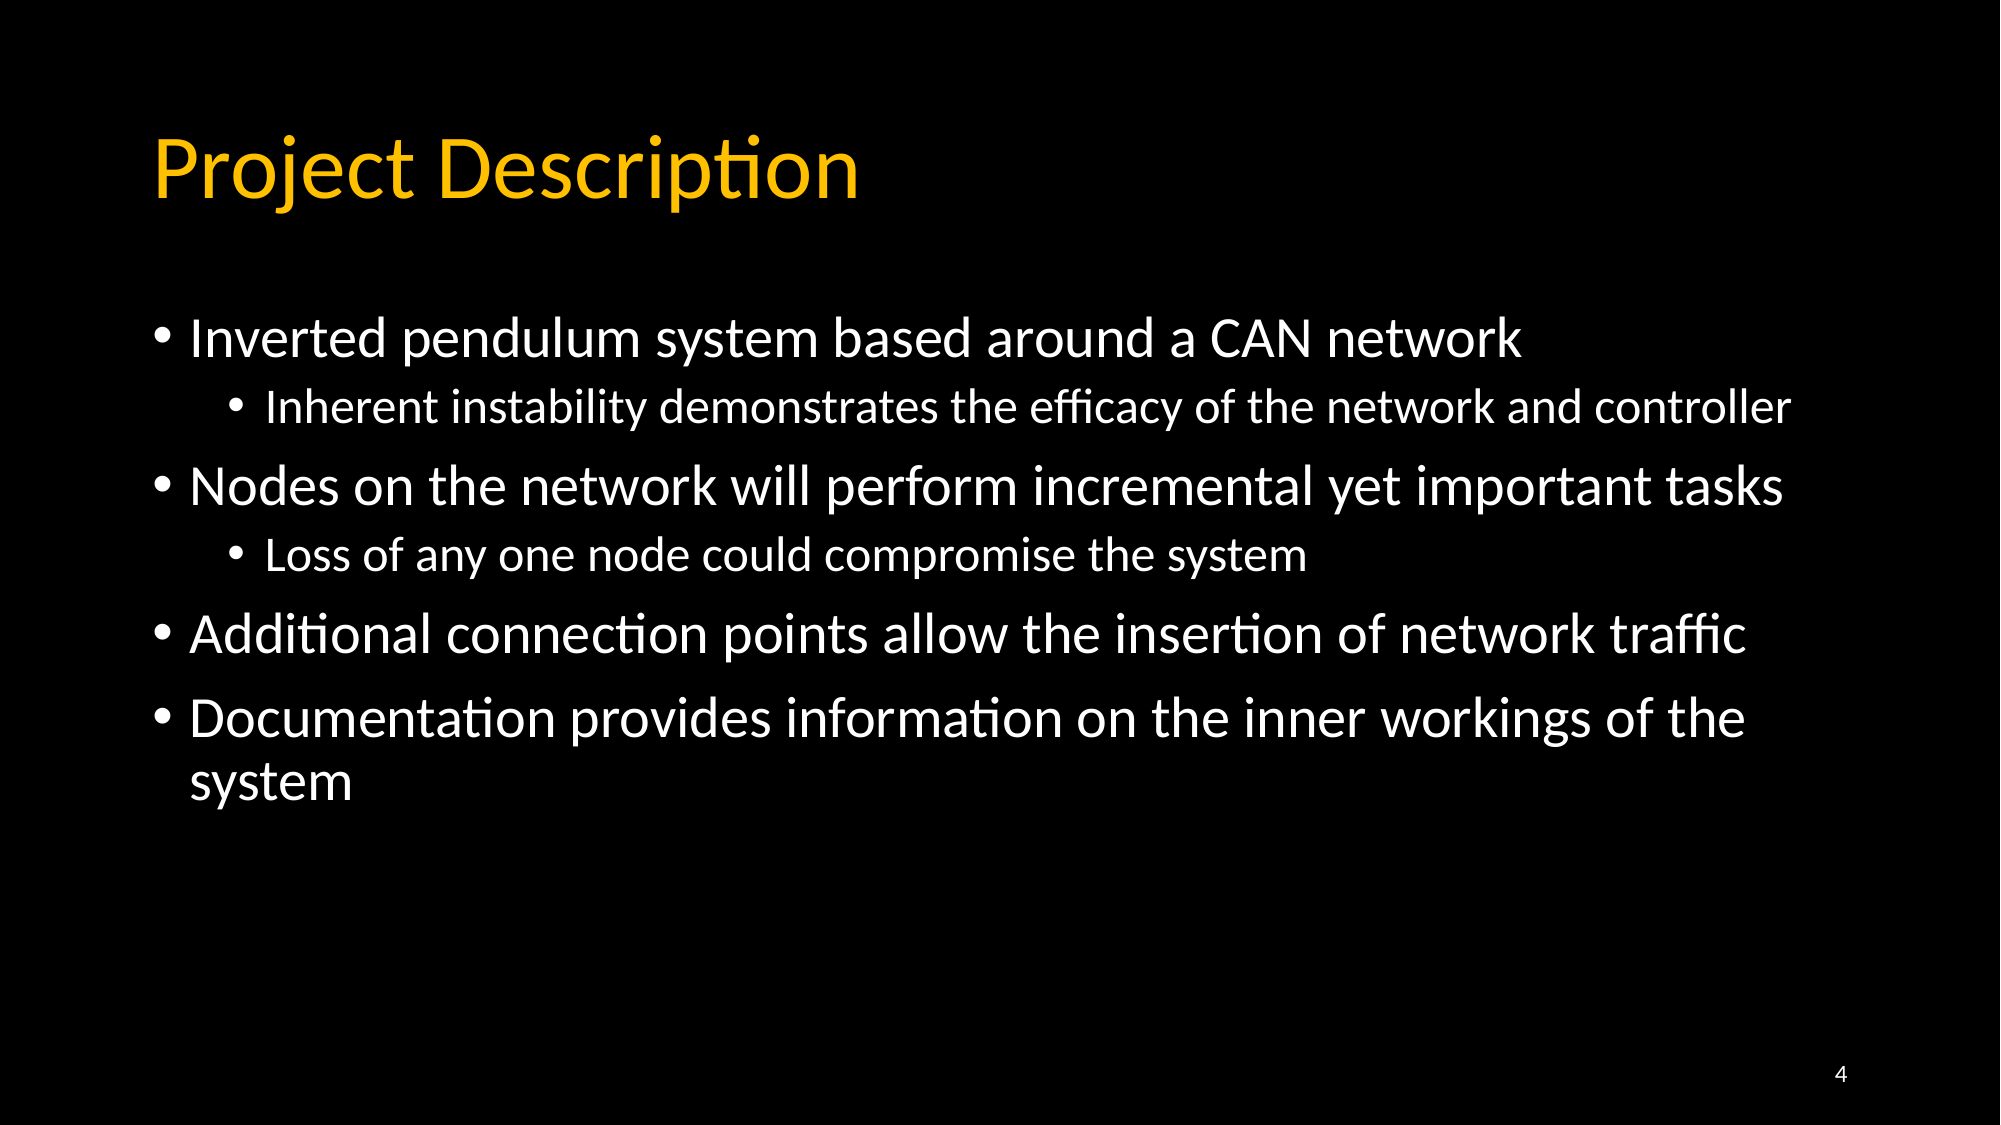

# Project Description
Inverted pendulum system based around a CAN network
Inherent instability demonstrates the efficacy of the network and controller
Nodes on the network will perform incremental yet important tasks
Loss of any one node could compromise the system
Additional connection points allow the insertion of network traffic
Documentation provides information on the inner workings of the system
4